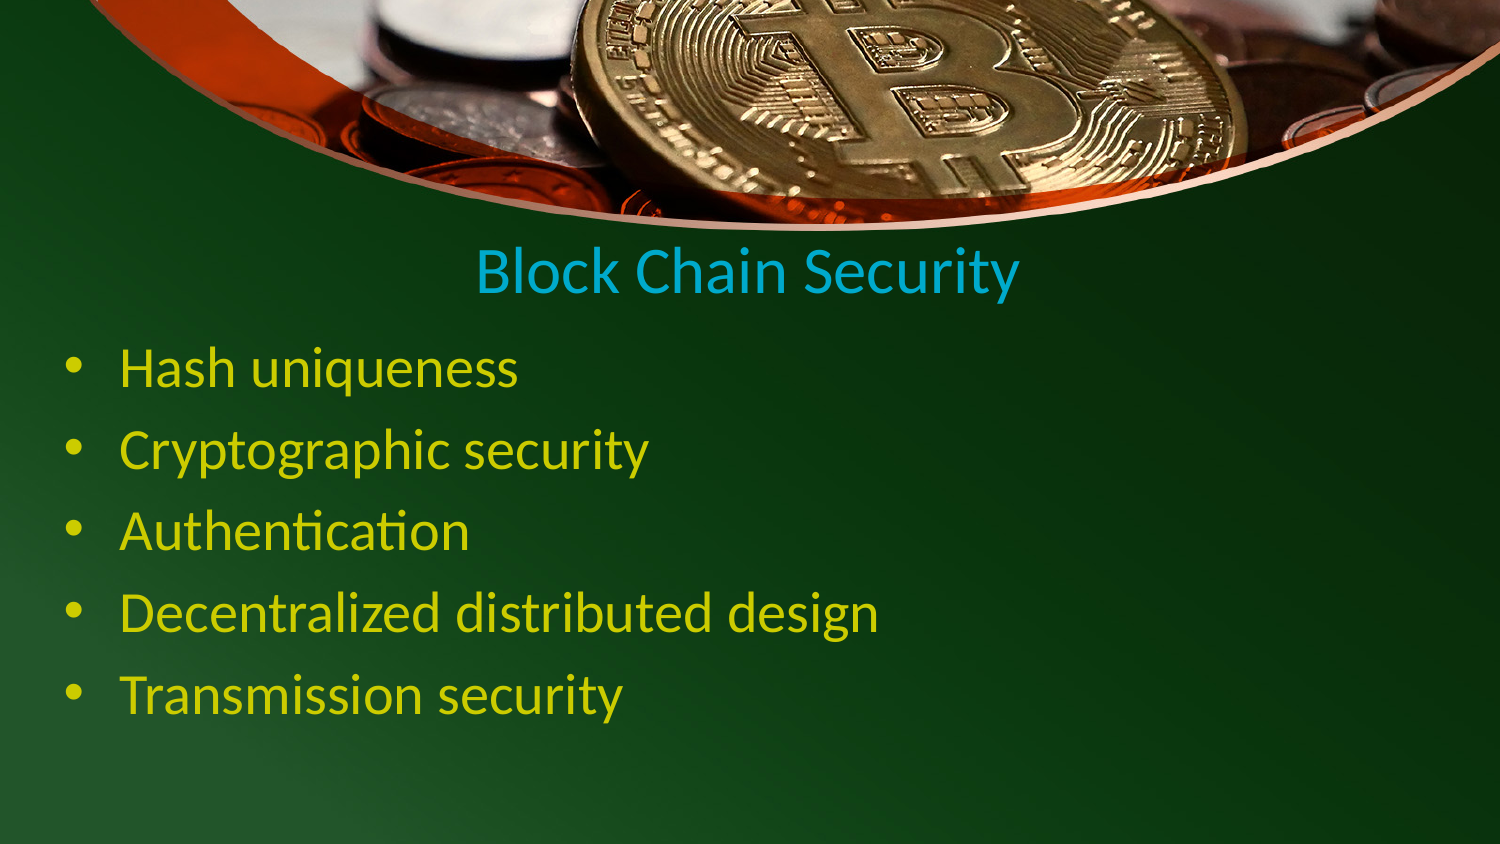

# Block Chain Security
Hash uniqueness
Cryptographic security
Authentication
Decentralized distributed design
Transmission security